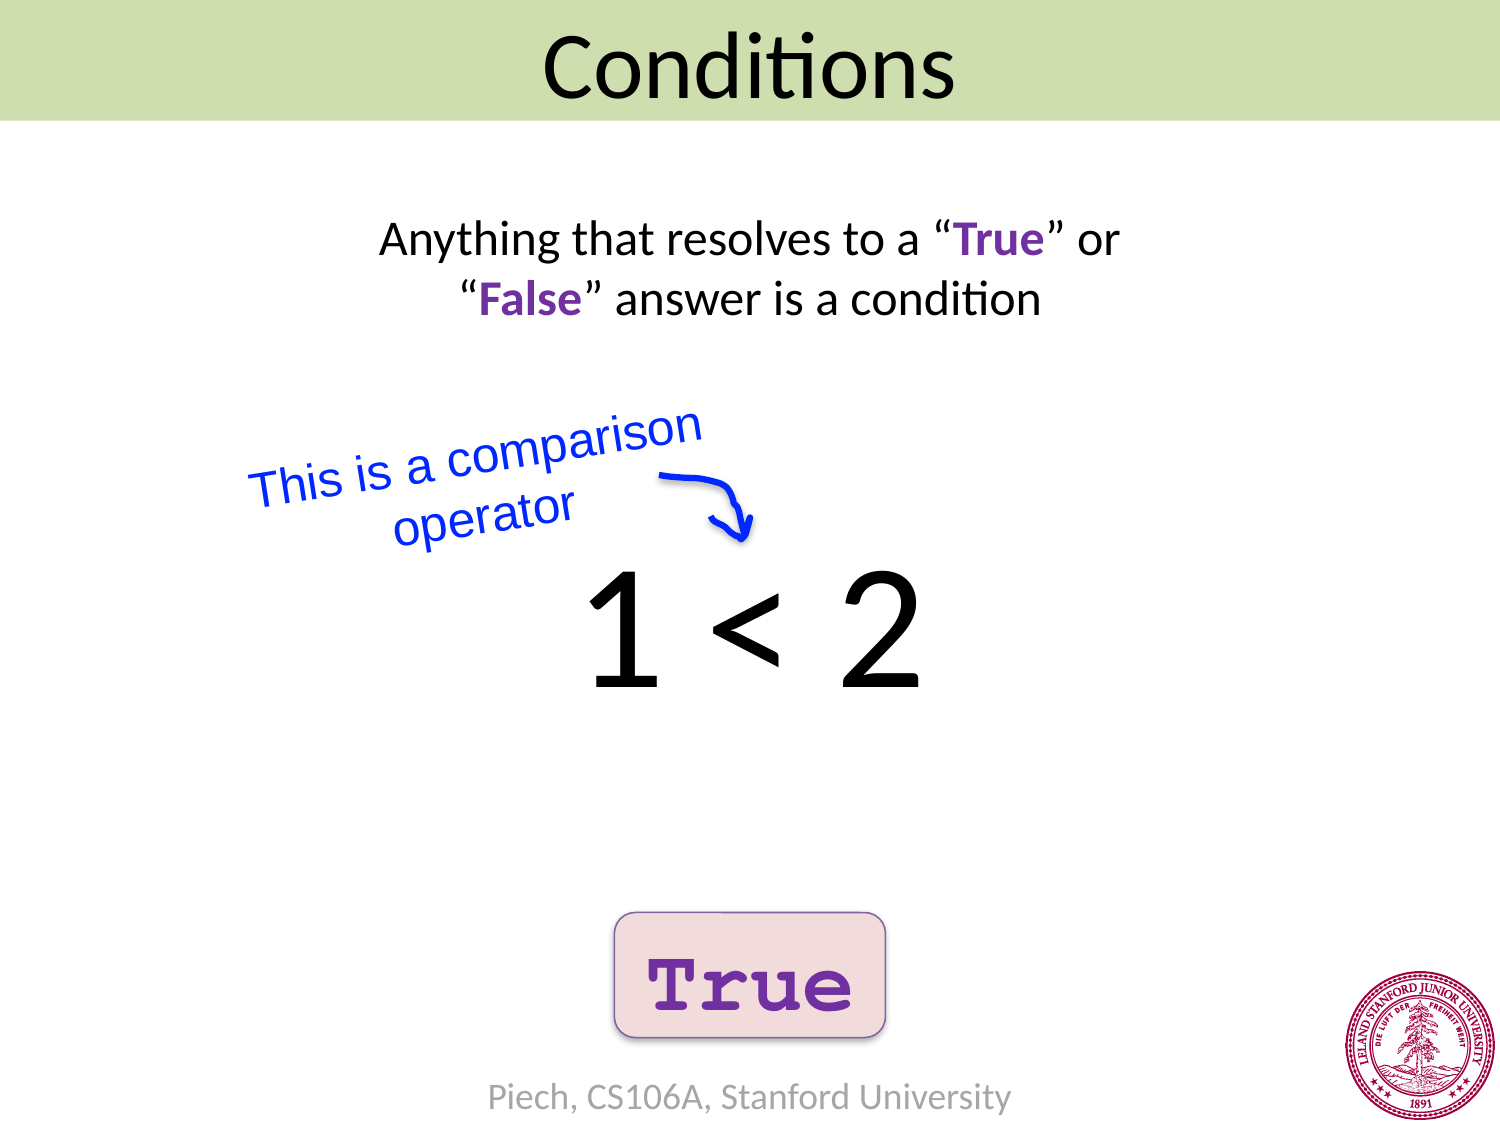

Conditions
#
Anything that resolves to a “True” or “False” answer is a condition
1 < 2
This is a comparison operator

True